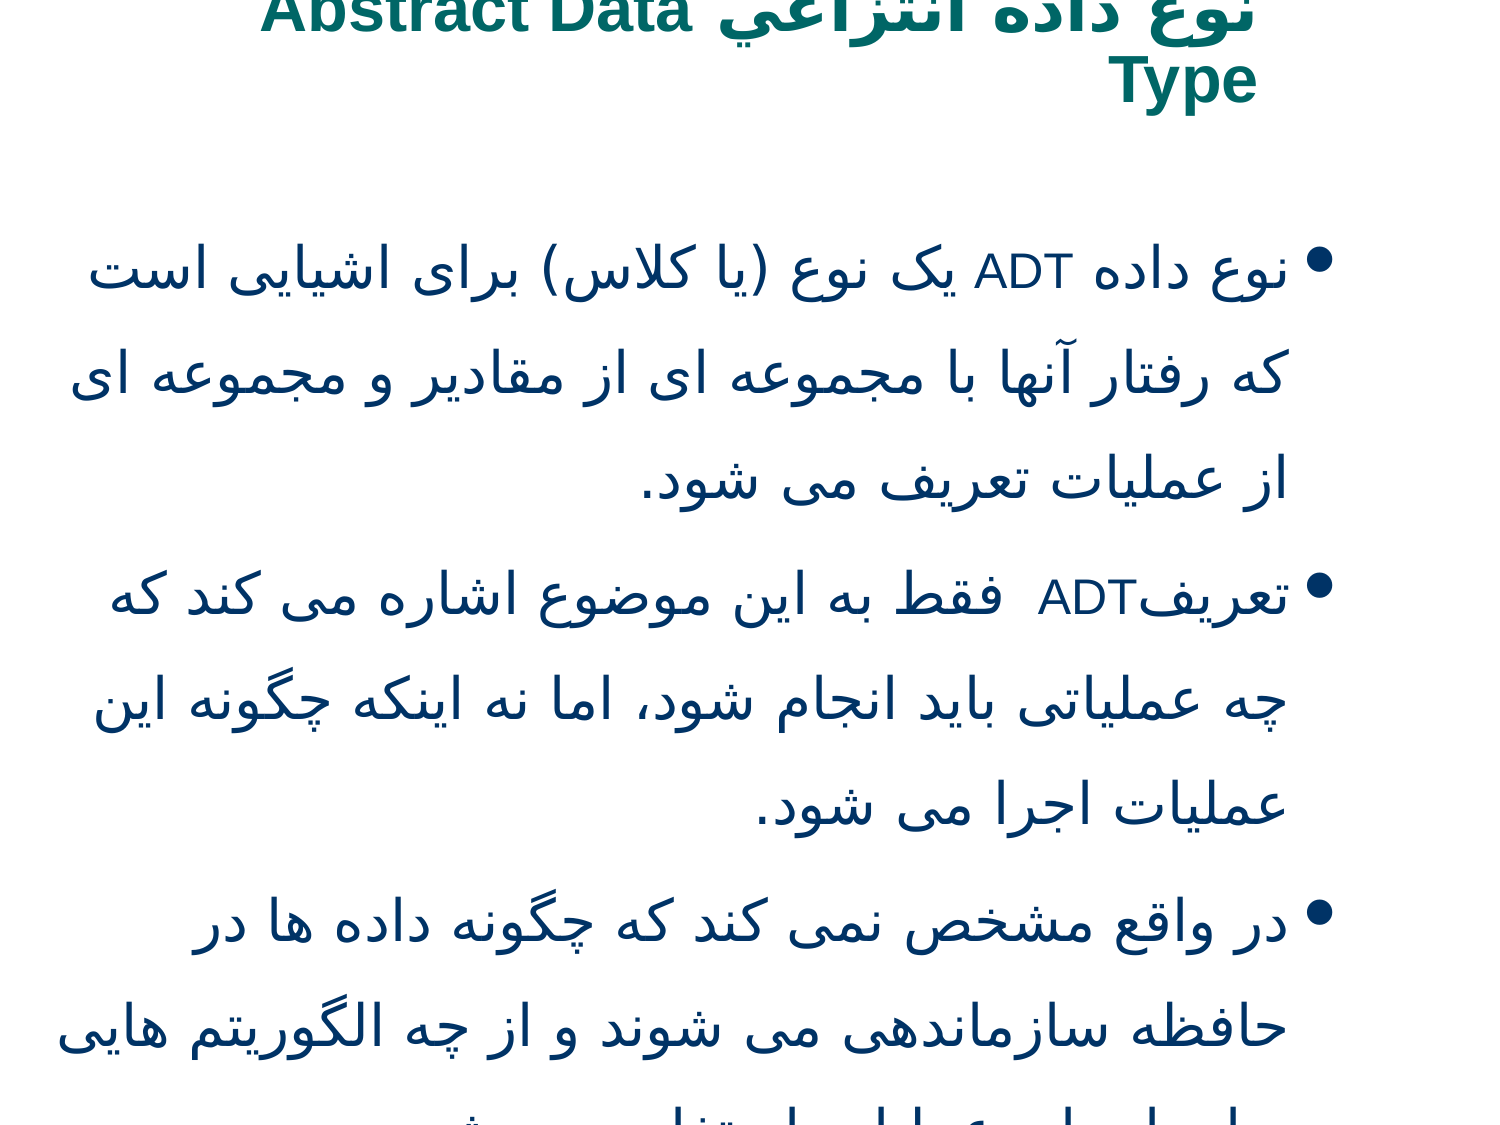

# نوع داده انتزاعي Abstract Data Type
نوع داده ADT یک نوع (یا کلاس) برای اشیایی است که رفتار آنها با مجموعه ای از مقادیر و مجموعه ای از عملیات تعریف می شود.
تعریفADT  فقط به این موضوع اشاره می کند که چه عملیاتی باید انجام شود، اما نه اینکه چگونه این عملیات اجرا می شود.
در واقع مشخص نمی کند که چگونه داده ها در حافظه سازماندهی می شوند و از چه الگوریتم هایی برای اجرای عملیات استفاده می شود.
به این مفهوم "انتزاعی« (Abstract) می گویند زیرا نمایی مستقل از اجرای آن را ارائه می دهد.